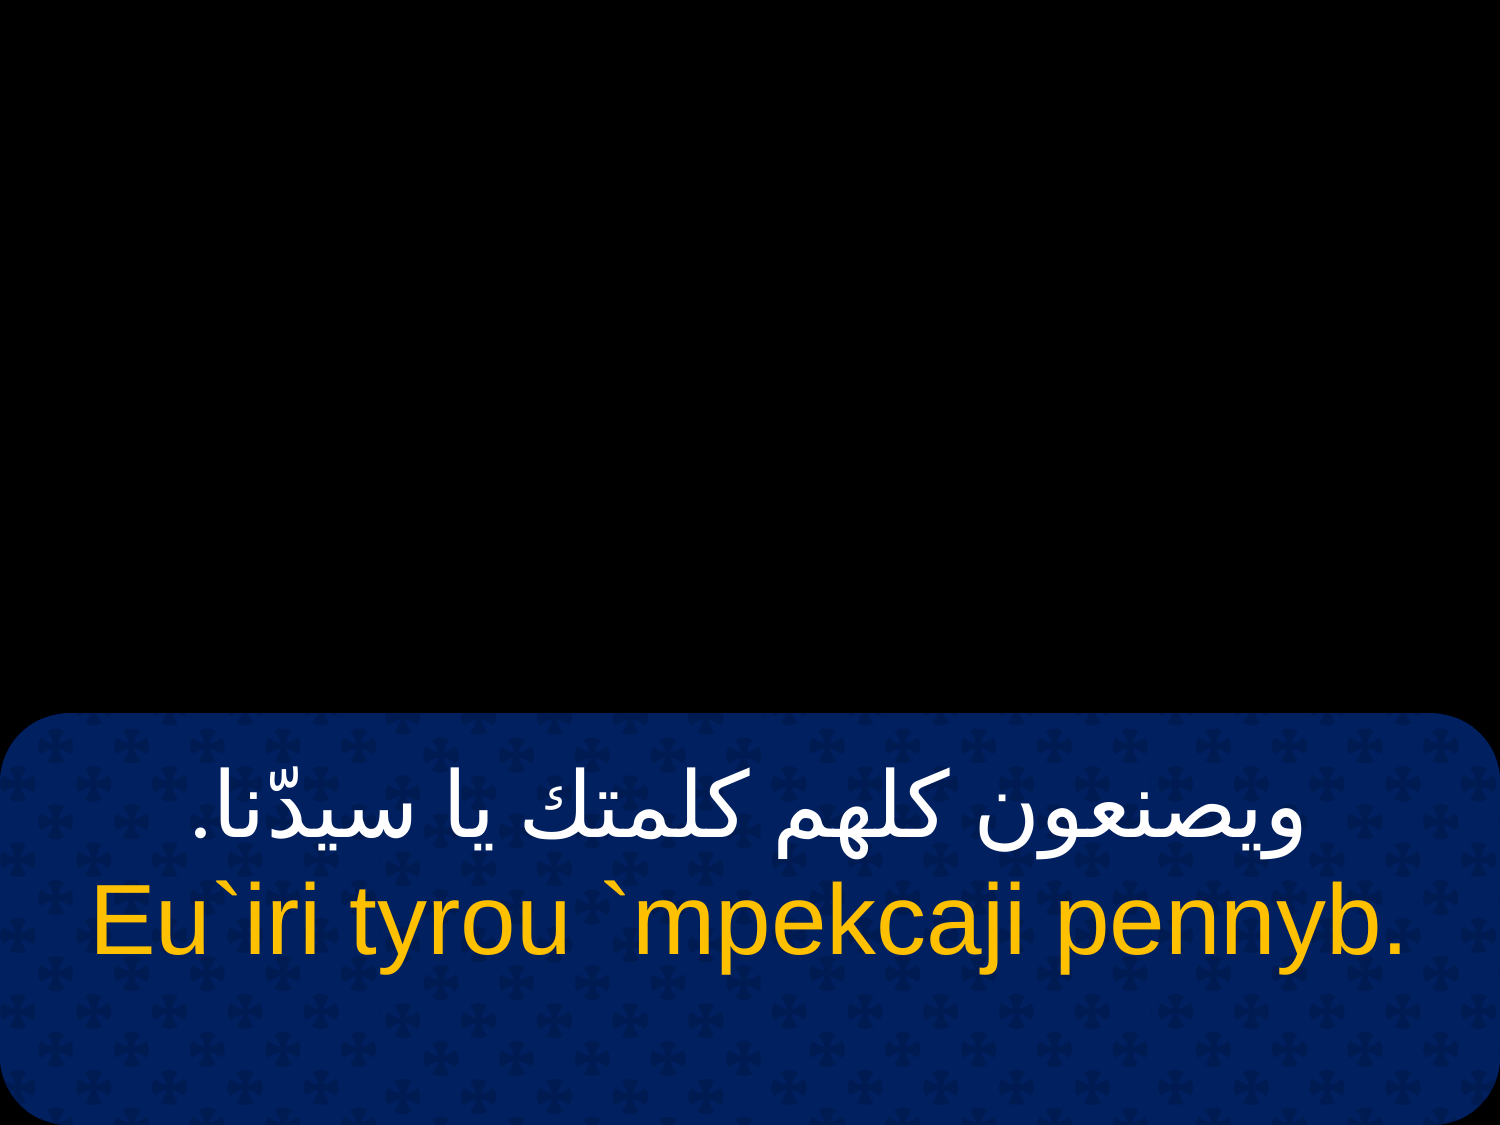

# ويصنعون كلهم كلمتك يا سيدّنا.
Eu`iri tyrou `mpekcaji pennyb.